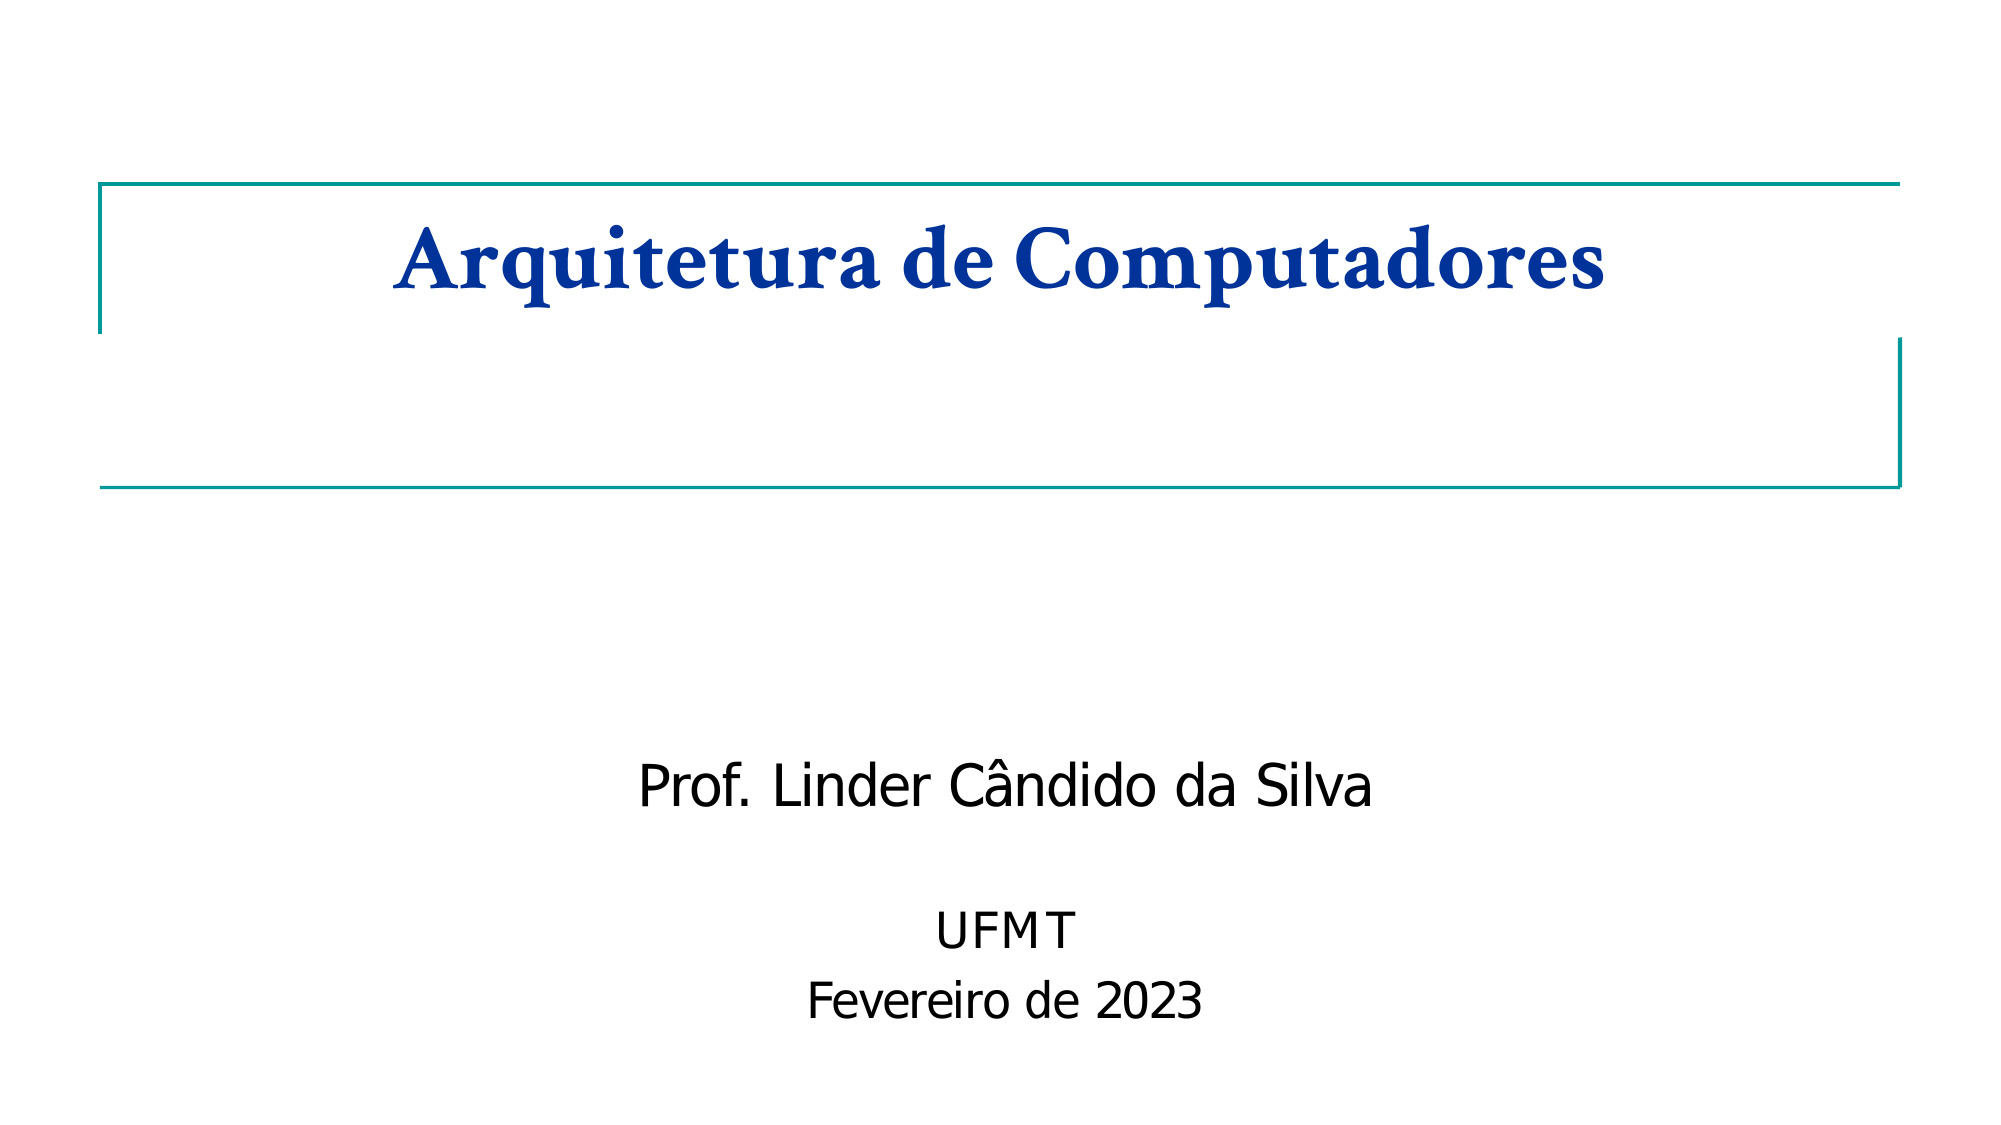

# Arquitetura de Computadores

Prof. Linder Cândido da Silva

UFMT
Fevereiro de 2023